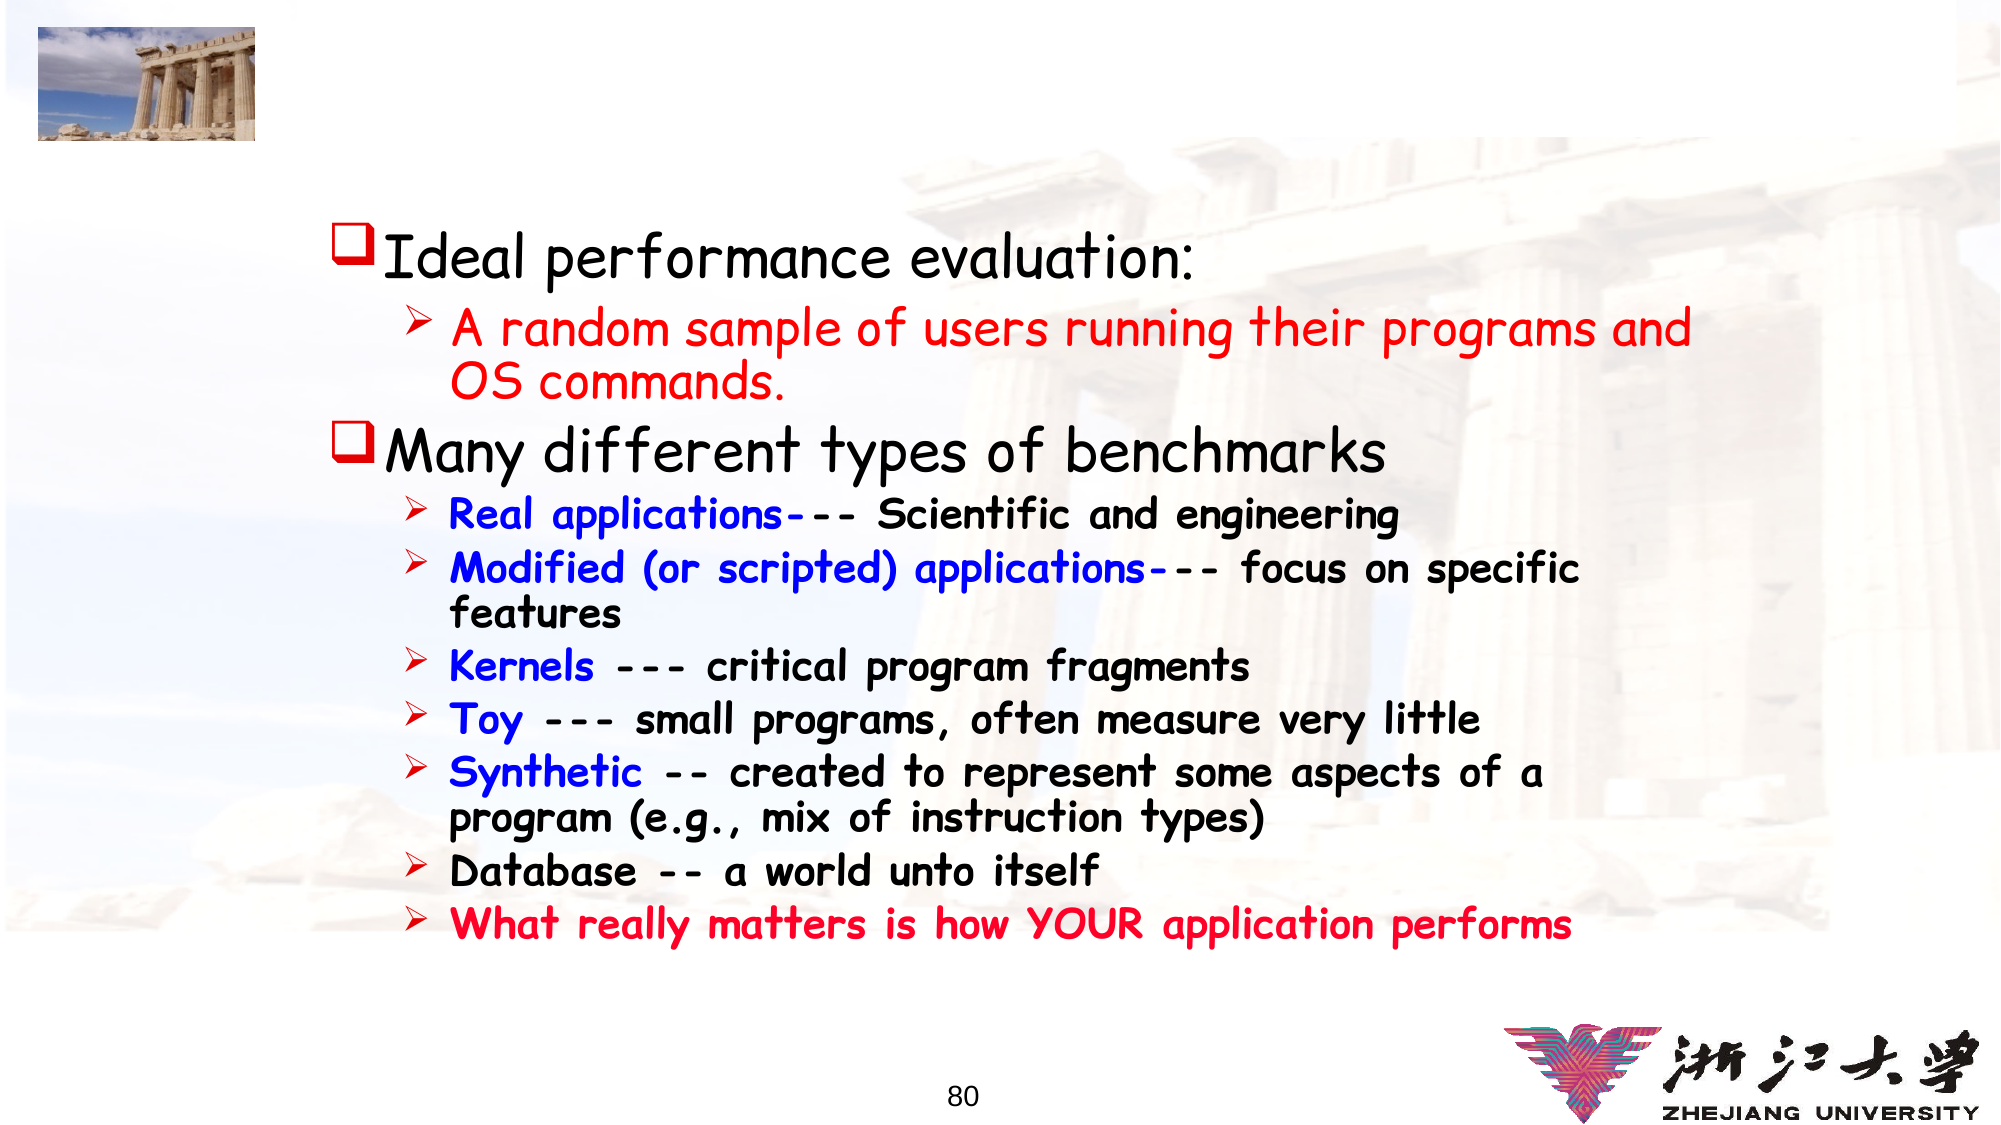

# Choose Programs to Evaluate Performance
Ideal performance evaluation:
A random sample of users running their programs and OS commands.
Many different types of benchmarks
Real applications--- Scientific and engineering
Modified (or scripted) applications--- focus on specific features
Kernels --- critical program fragments
Toy --- small programs, often measure very little
Synthetic -- created to represent some aspects of a   program (e.g., mix of instruction types)
Database -- a world unto itself
What really matters is how YOUR application performs